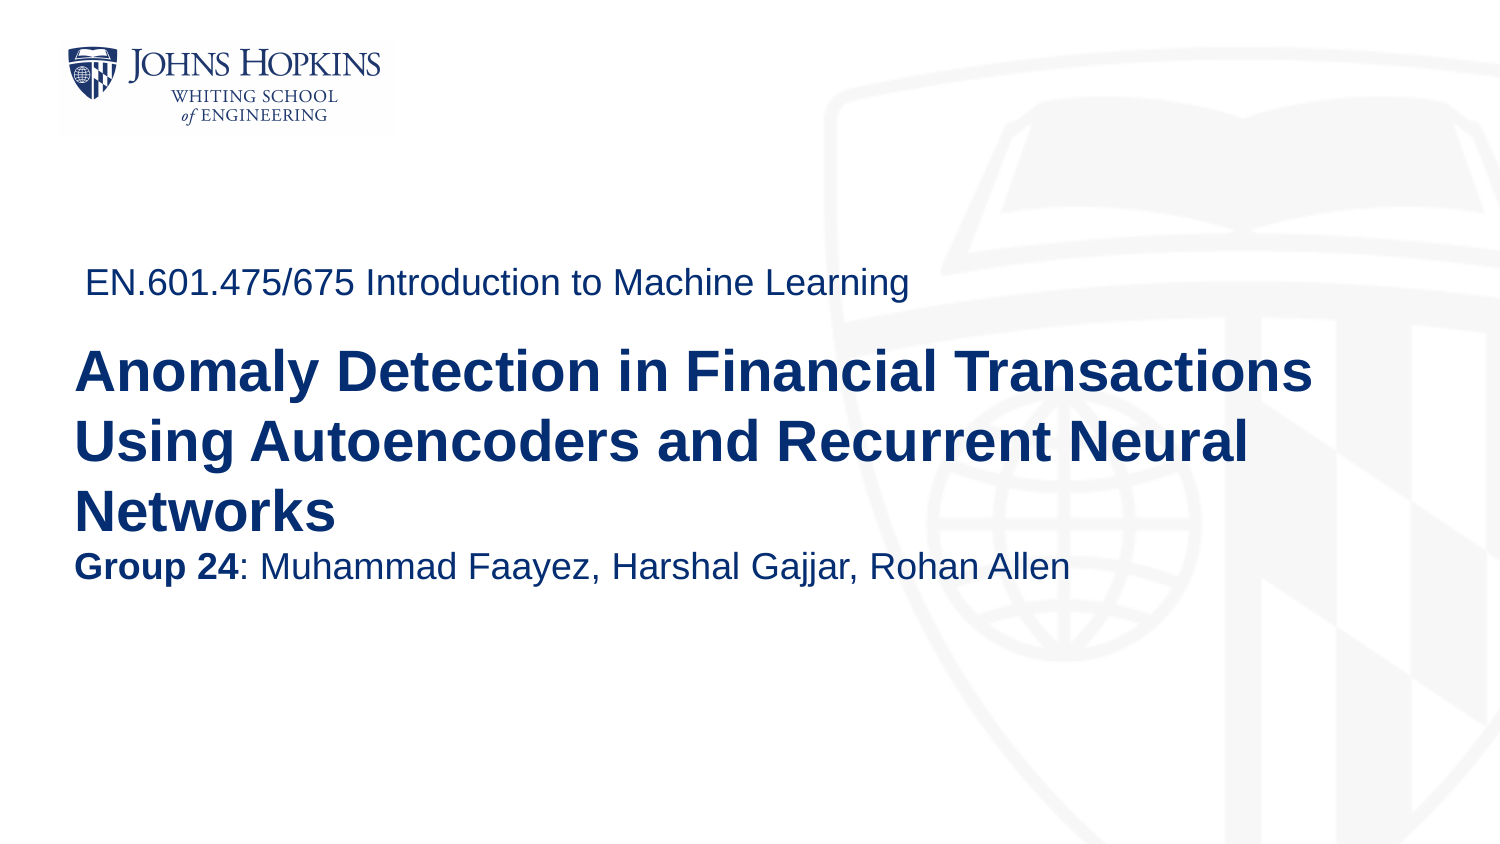

EN.601.475/675 Introduction to Machine Learning
# Anomaly Detection in Financial Transactions Using Autoencoders and Recurrent Neural Networks
Group 24: Muhammad Faayez, Harshal Gajjar, Rohan Allen